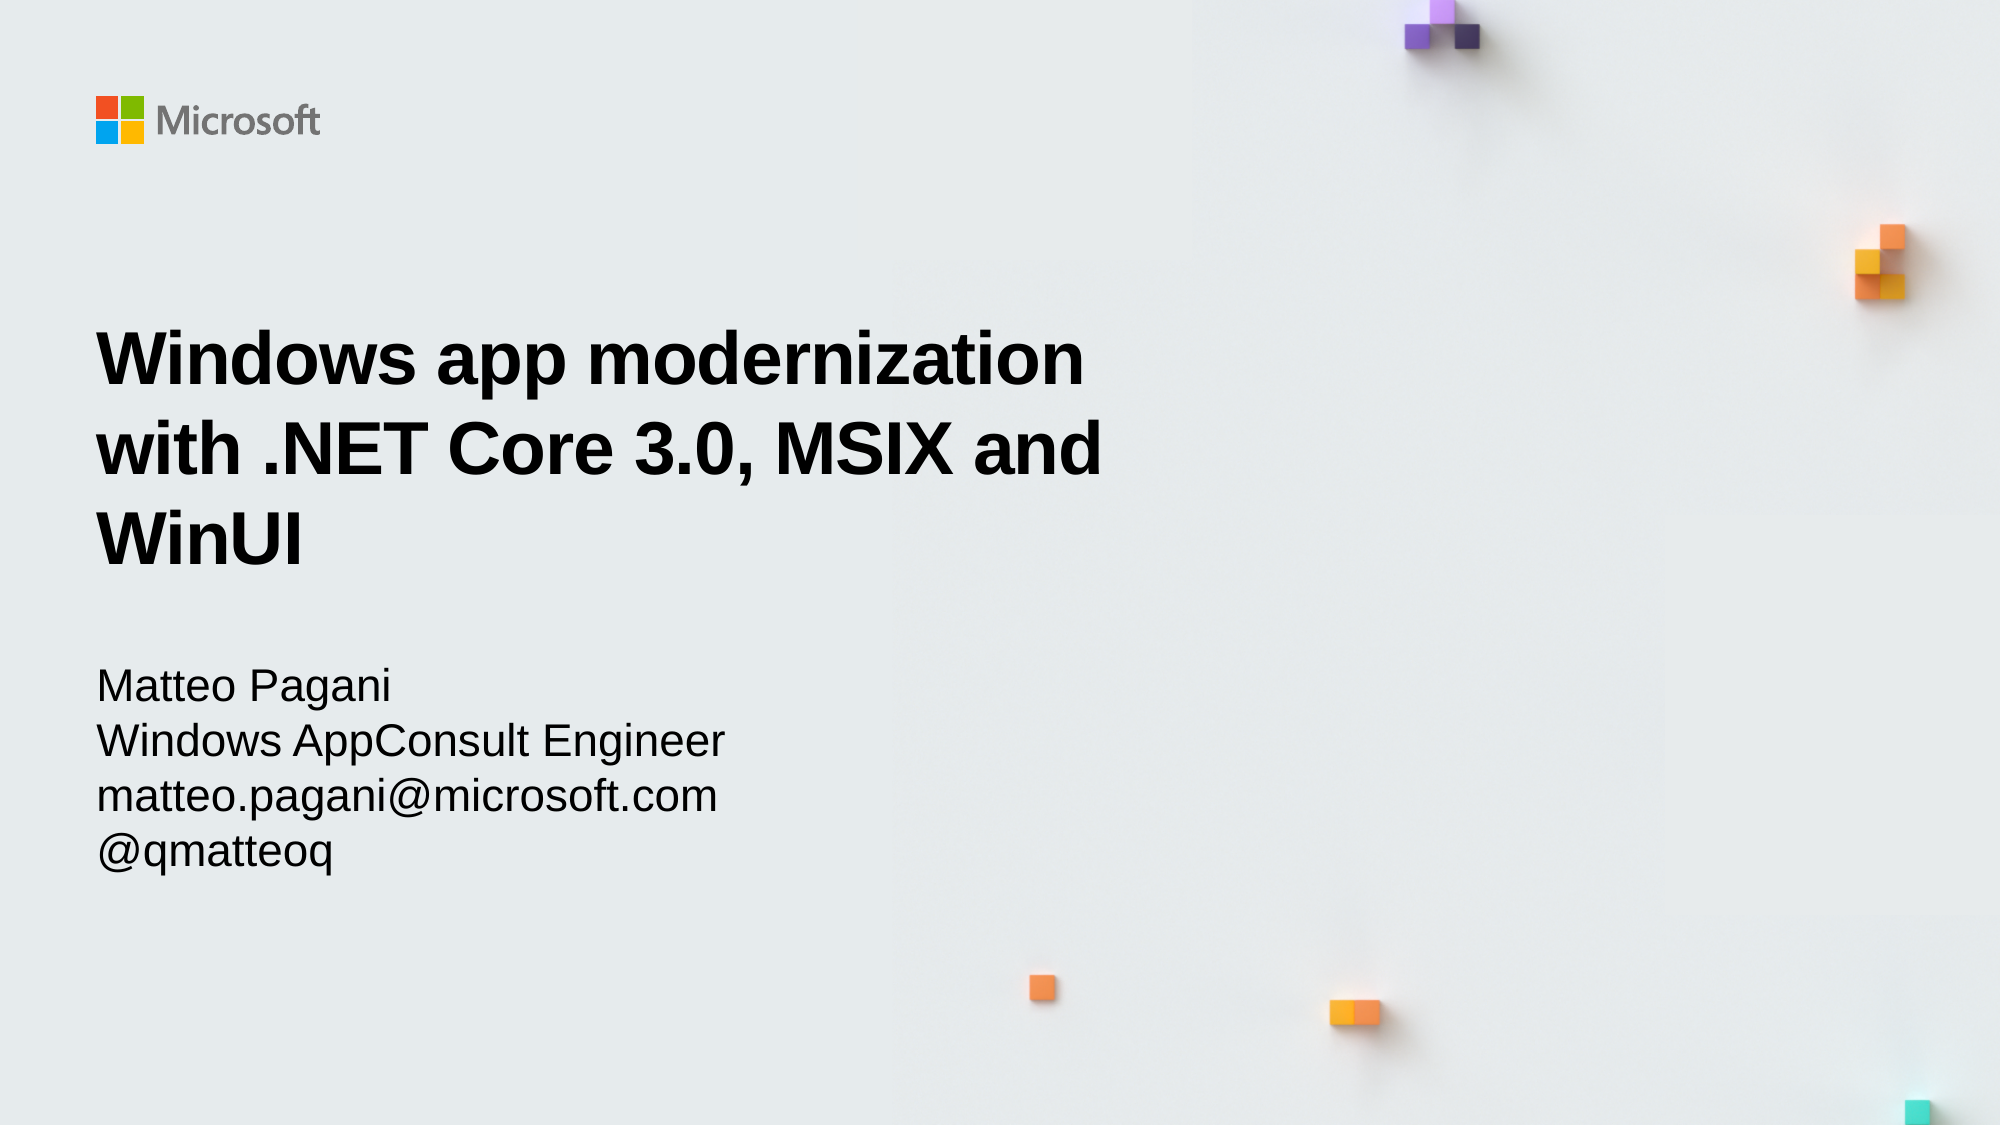

# Windows app modernization with .NET Core 3.0, MSIX and WinUI
Matteo Pagani
Windows AppConsult Engineer
matteo.pagani@microsoft.com
@qmatteoq